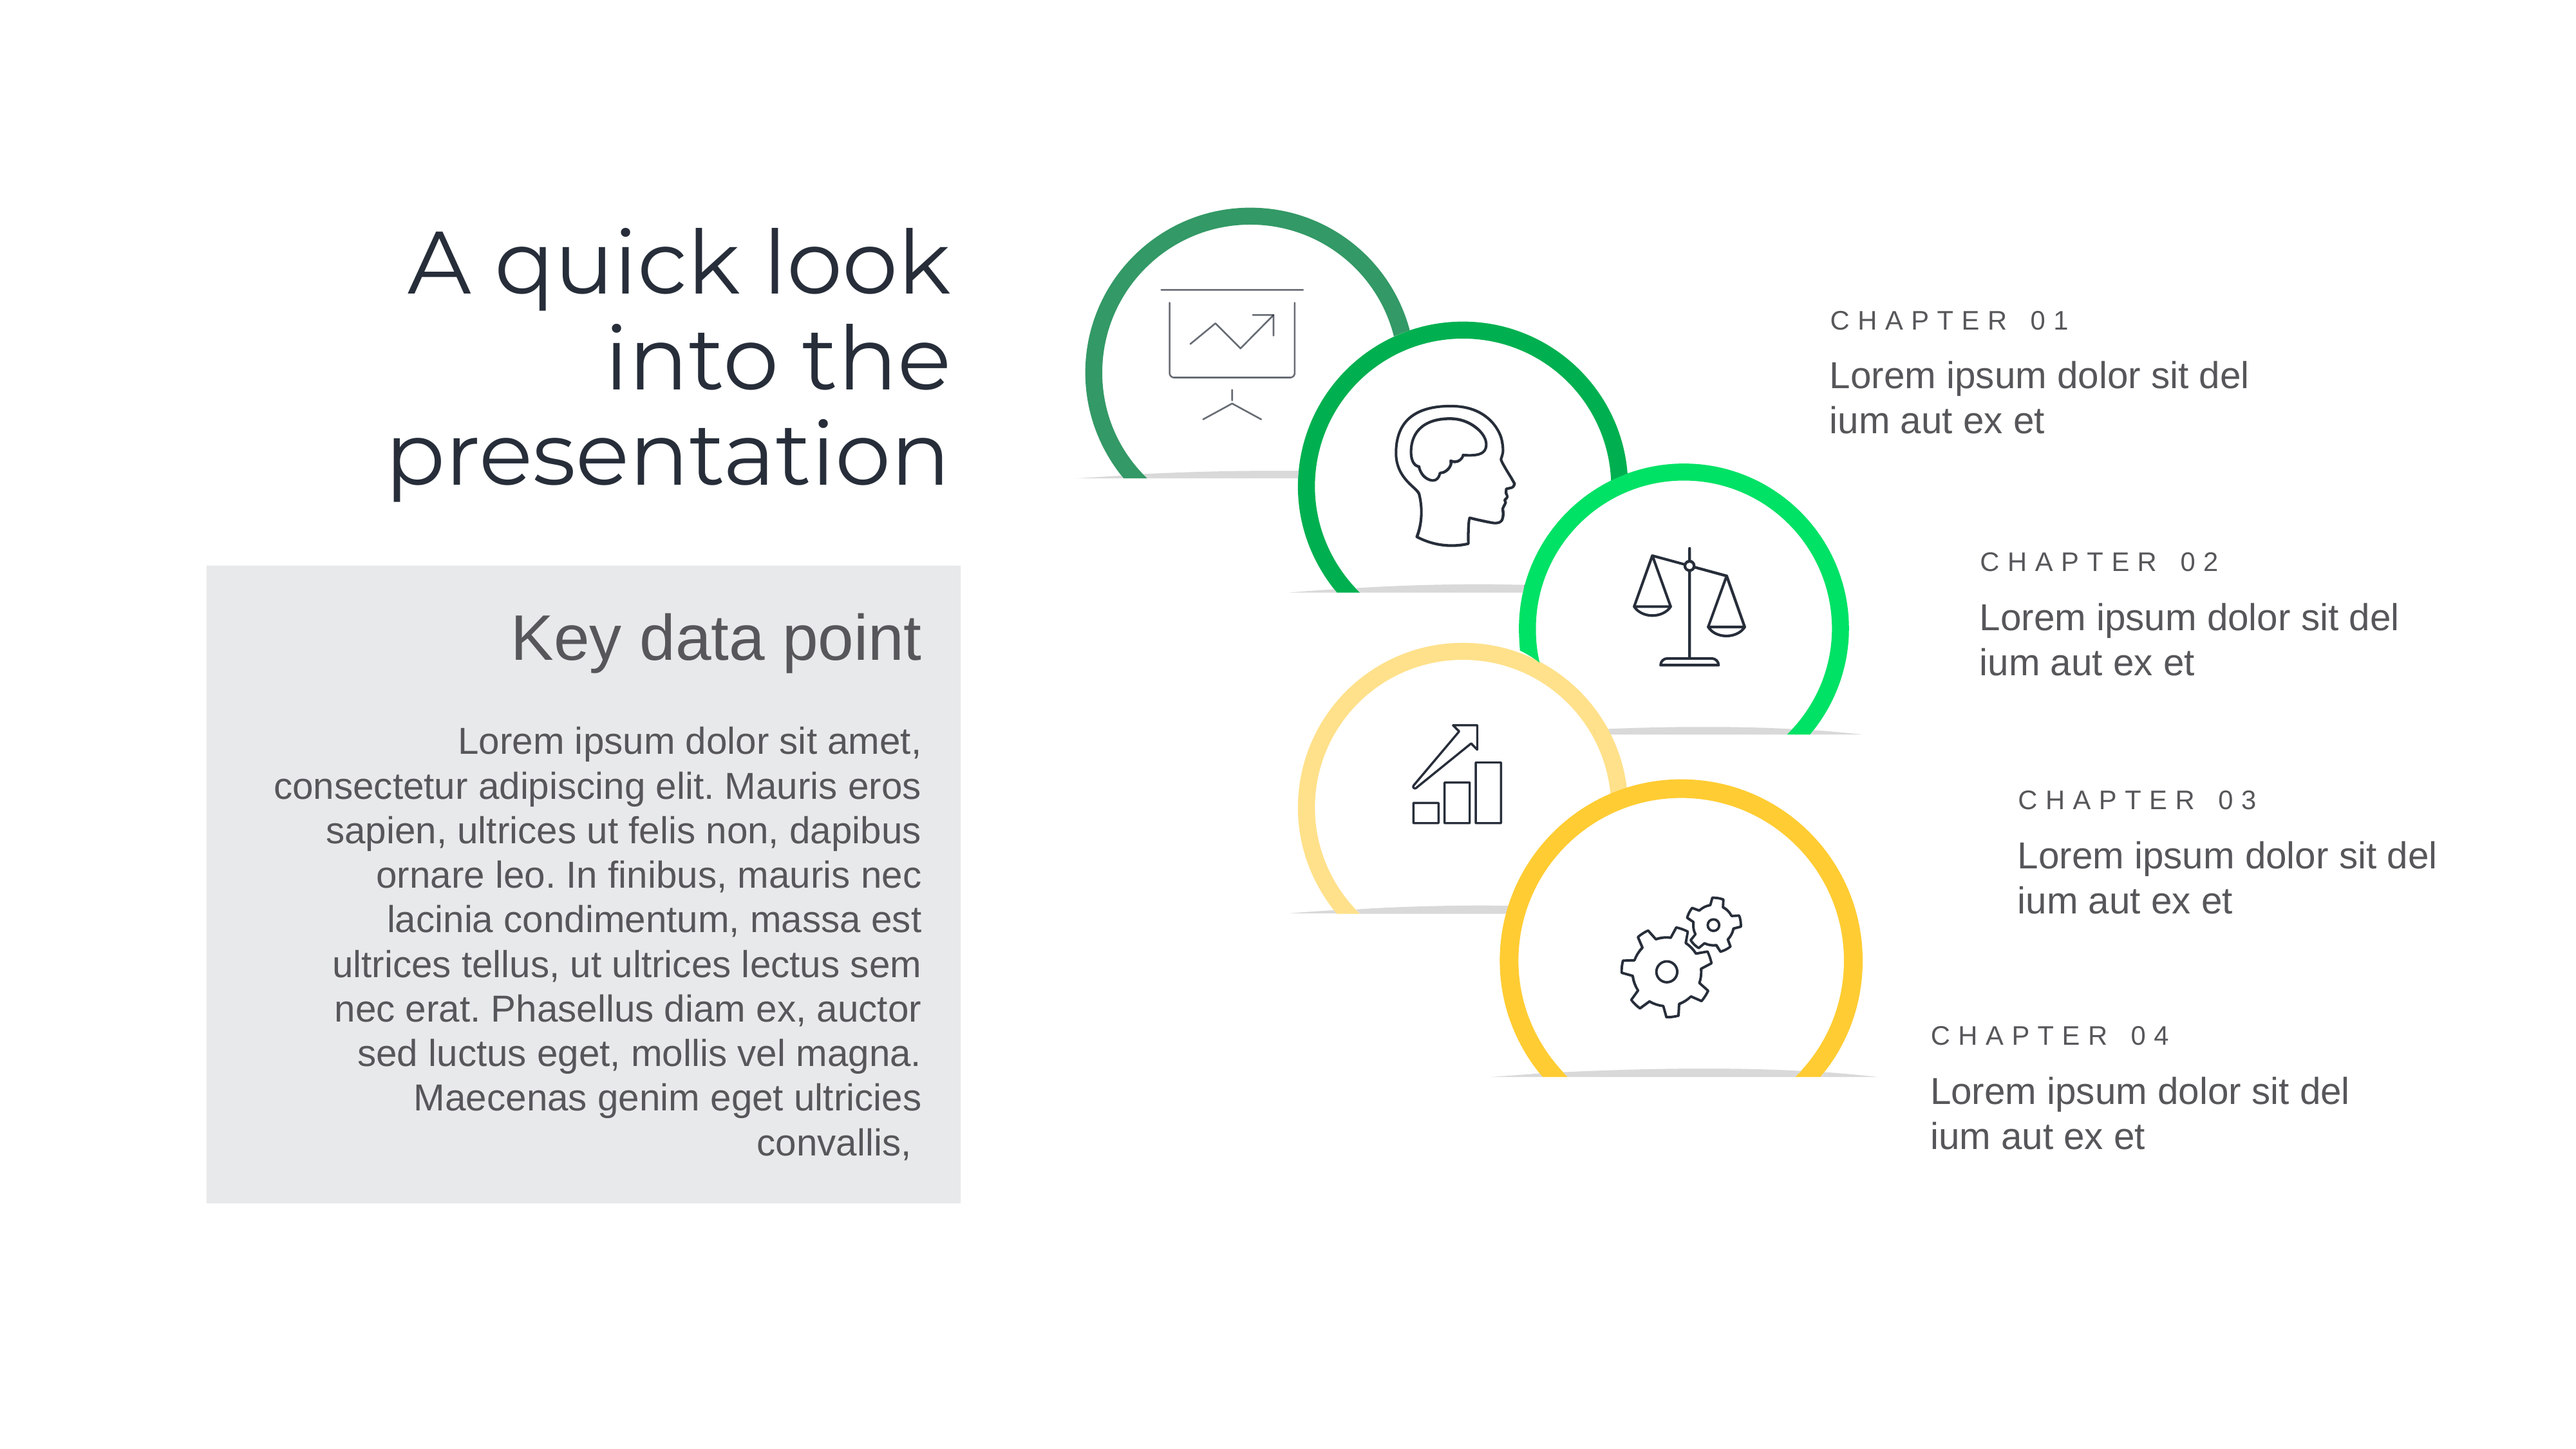

A quick look into the presentation

CHAPTER 01
Lorem ipsum dolor sit del ium aut ex et

CHAPTER 02
Lorem ipsum dolor sit del ium aut ex et

Key data point

Lorem ipsum dolor sit amet, consectetur adipiscing elit. Mauris eros sapien, ultrices ut felis non, dapibus ornare leo. In finibus, mauris nec lacinia condimentum, massa est ultrices tellus, ut ultrices lectus sem nec erat. Phasellus diam ex, auctor sed luctus eget, mollis vel magna. Maecenas genim eget ultricies convallis,

CHAPTER 03
Lorem ipsum dolor sit del ium aut ex et

CHAPTER 04
Lorem ipsum dolor sit del ium aut ex et